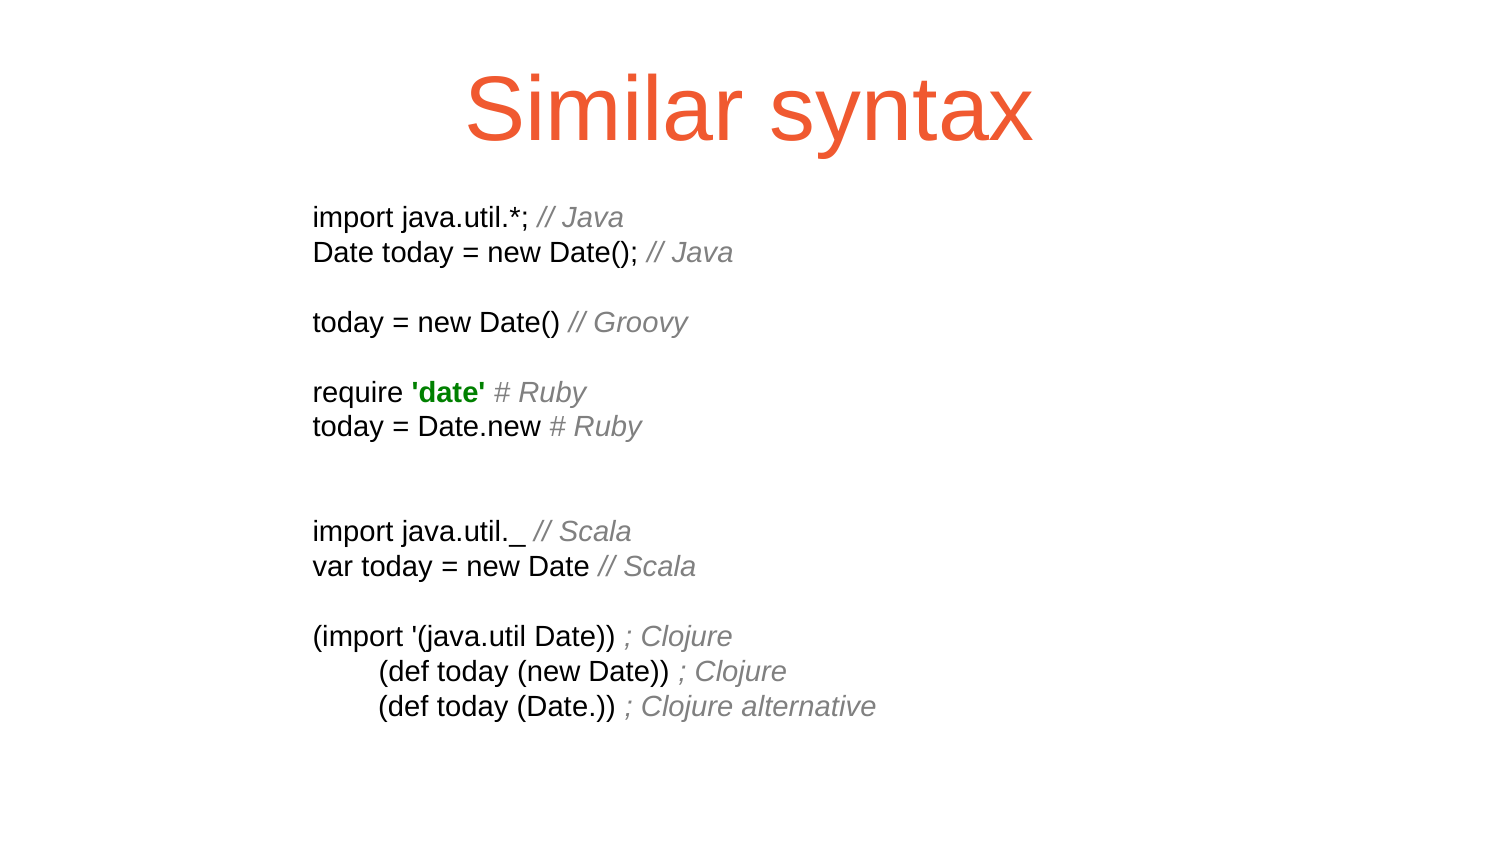

# Similar syntax
import java.util.*; // Java
Date today = new Date(); // Java
today = new Date() // Groovy
require 'date' # Ruby
today = Date.new # Ruby
import java.util._ // Scala
var today = new Date // Scala
(import '(java.util Date)) ; Clojure
        (def today (new Date)) ; Clojure
        (def today (Date.)) ; Clojure alternative